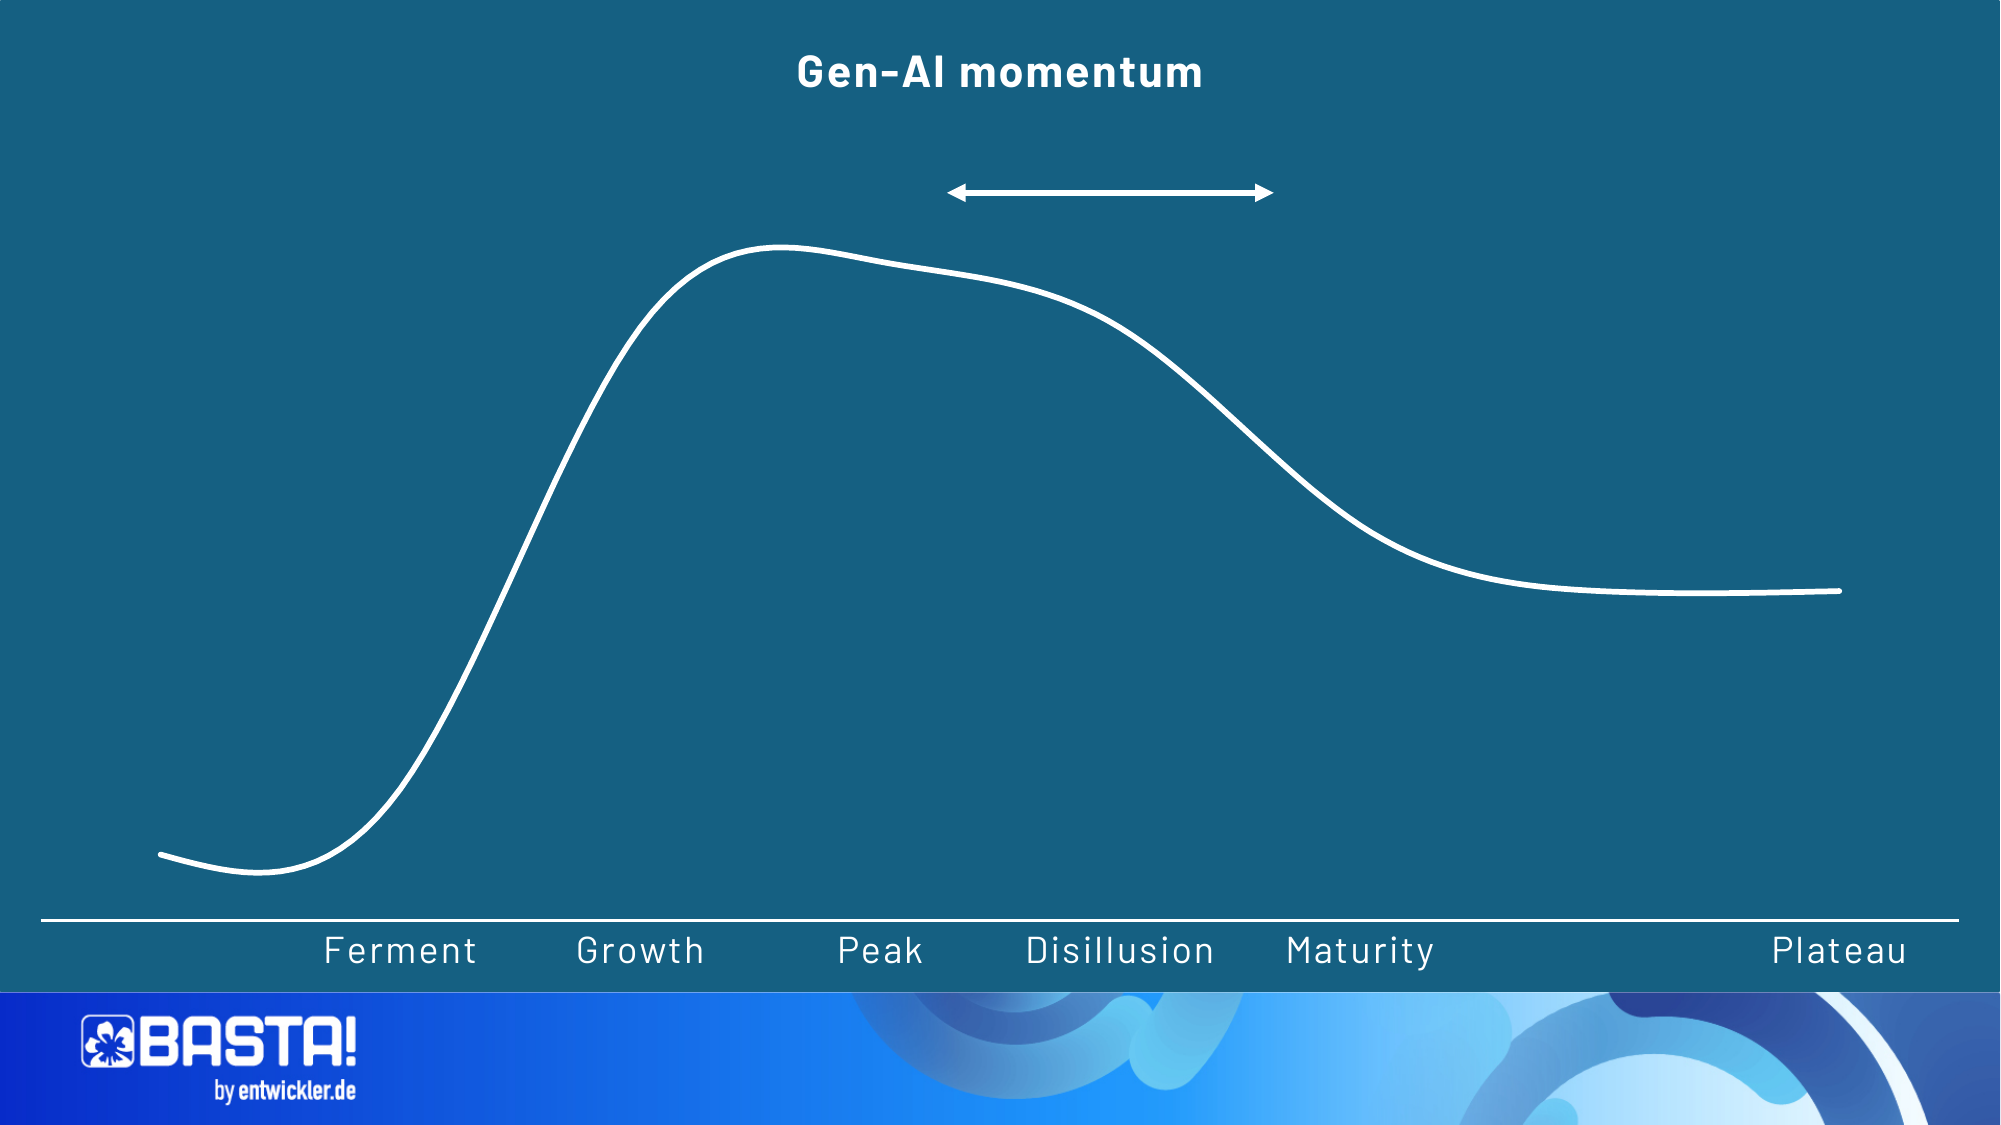

### Chart: Gen-AI momentum

| Category | Innovation |
|---|---|
|  | 10.0 |
| Ferment | 20.0 |
| Growth | 90.0 |
| Peak | 100.0 |
| Disillusion | 90.0 |
| Maturity | 60.0 |
|  | 50.0 |
| Plateau | 50.0 |
#